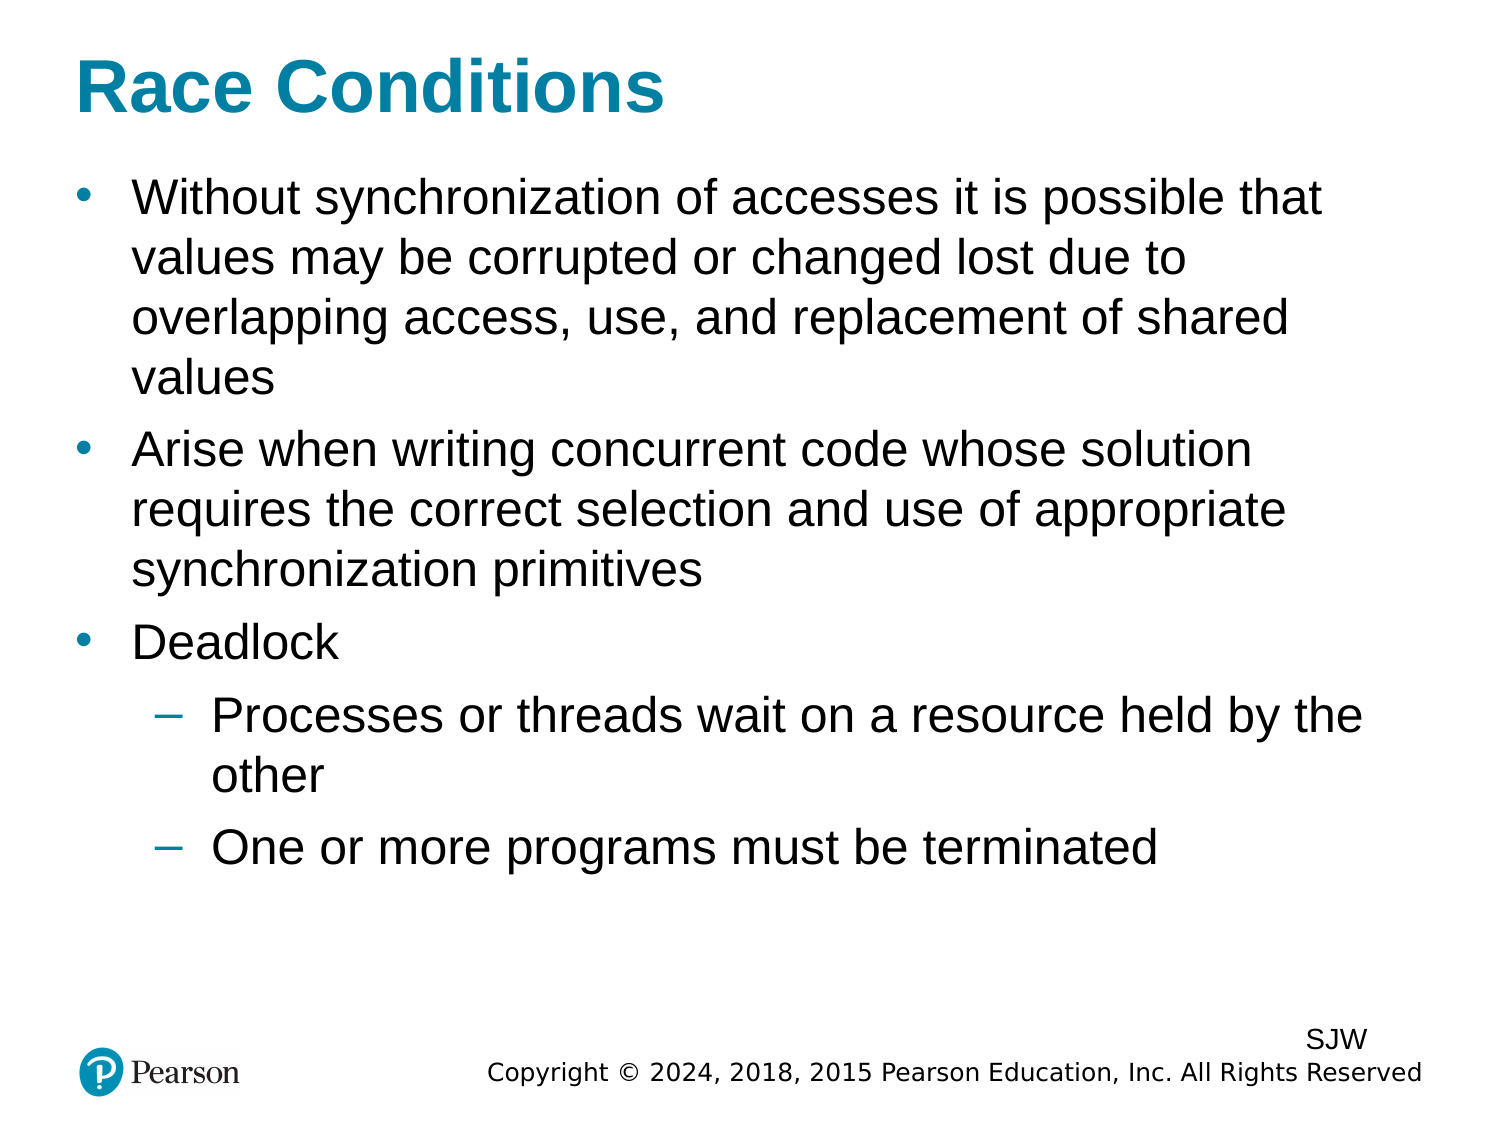

# Race Conditions
Without synchronization of accesses it is possible that values may be corrupted or changed lost due to overlapping access, use, and replacement of shared values
Arise when writing concurrent code whose solution requires the correct selection and use of appropriate synchronization primitives
Deadlock
Processes or threads wait on a resource held by the other
One or more programs must be terminated
SJW